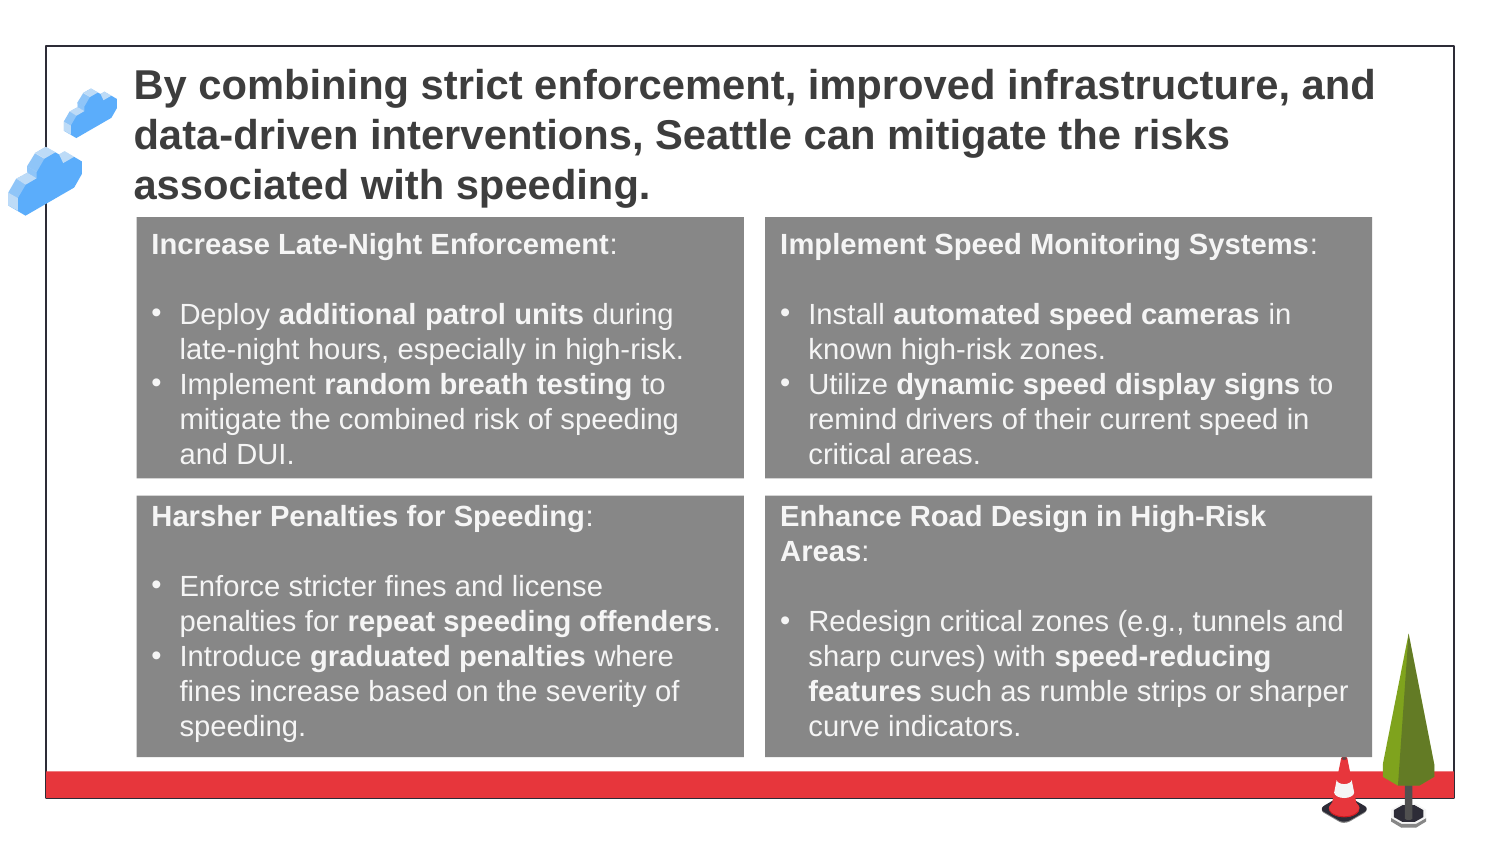

By combining strict enforcement, improved infrastructure, and data-driven interventions, Seattle can mitigate the risks associated with speeding.
Increase Late-Night Enforcement:

Deploy additional patrol units during late-night hours, especially in high-risk.
Implement random breath testing to mitigate the combined risk of speeding and DUI.
Implement Speed Monitoring Systems:

Install automated speed cameras in known high-risk zones.
Utilize dynamic speed display signs to remind drivers of their current speed in critical areas.
Harsher Penalties for Speeding:

Enforce stricter fines and license penalties for repeat speeding offenders.
Introduce graduated penalties where fines increase based on the severity of speeding.
Enhance Road Design in High-Risk Areas:

Redesign critical zones (e.g., tunnels and sharp curves) with speed-reducing features such as rumble strips or sharper curve indicators.